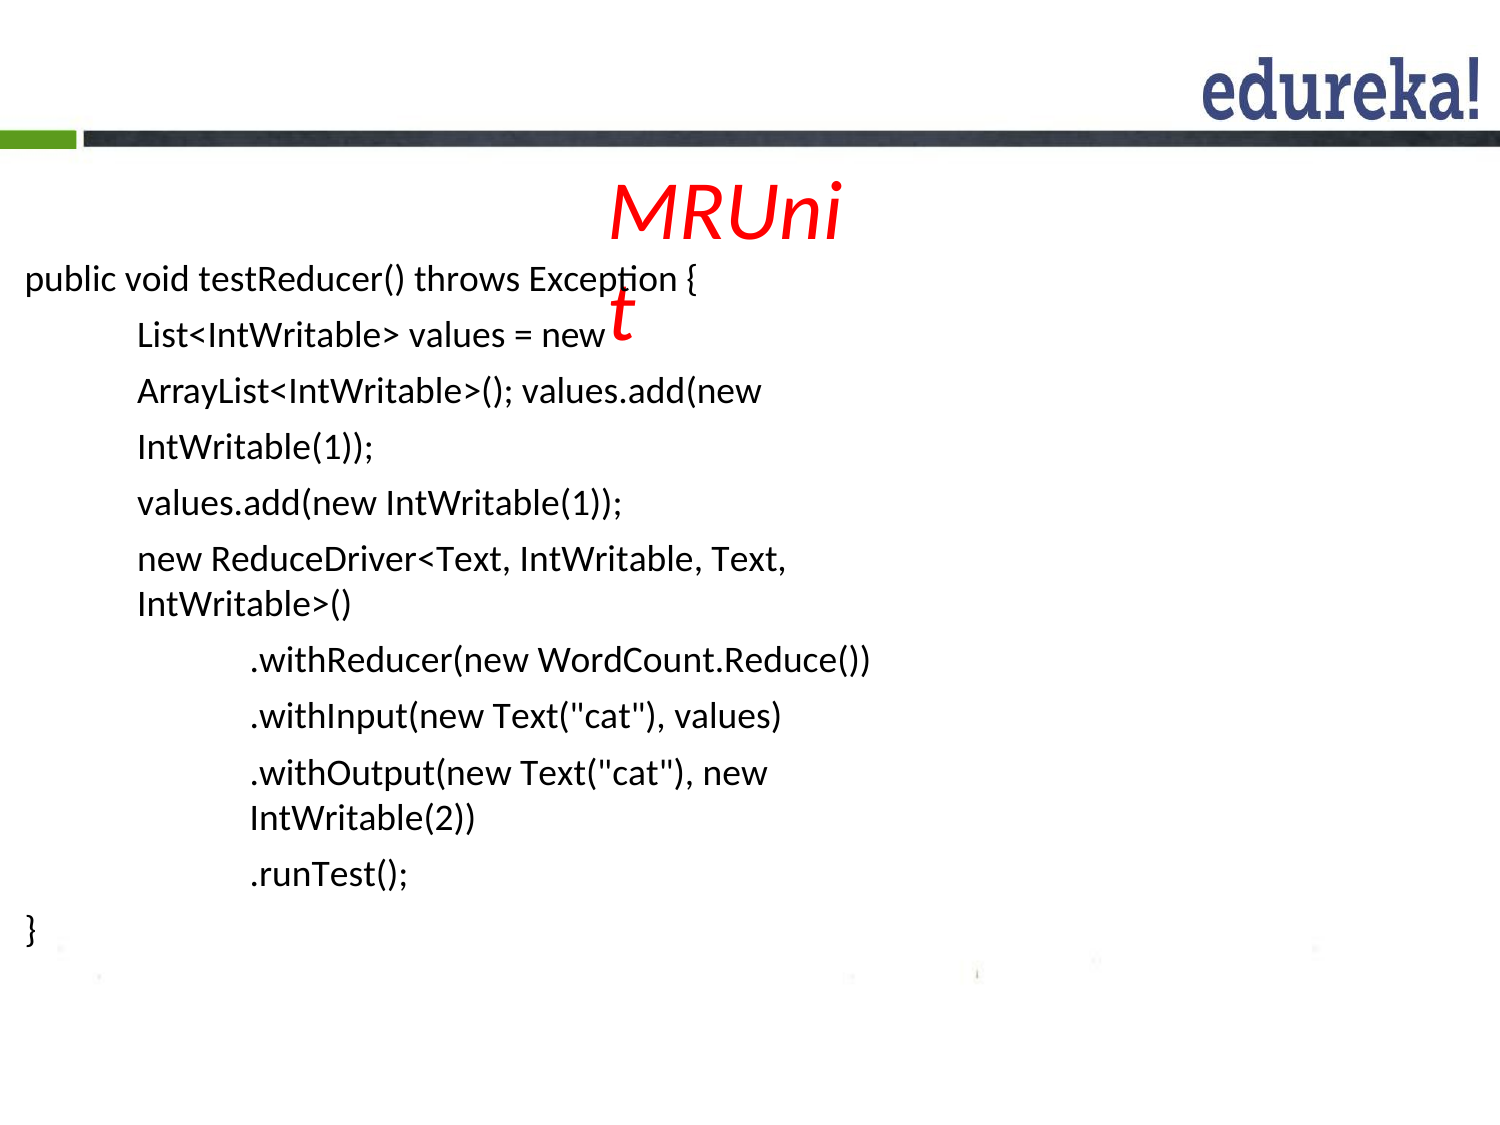

MRUnit
public void testReducer() throws Exception {
List<IntWritable> values = new ArrayList<IntWritable>(); values.add(new IntWritable(1));
values.add(new IntWritable(1));
new ReduceDriver<Text, IntWritable, Text, IntWritable>()
.withReducer(new WordCount.Reduce())
.withInput(new Text("cat"), values)
.withOutput(new Text("cat"), new IntWritable(2))
.runTest();
}